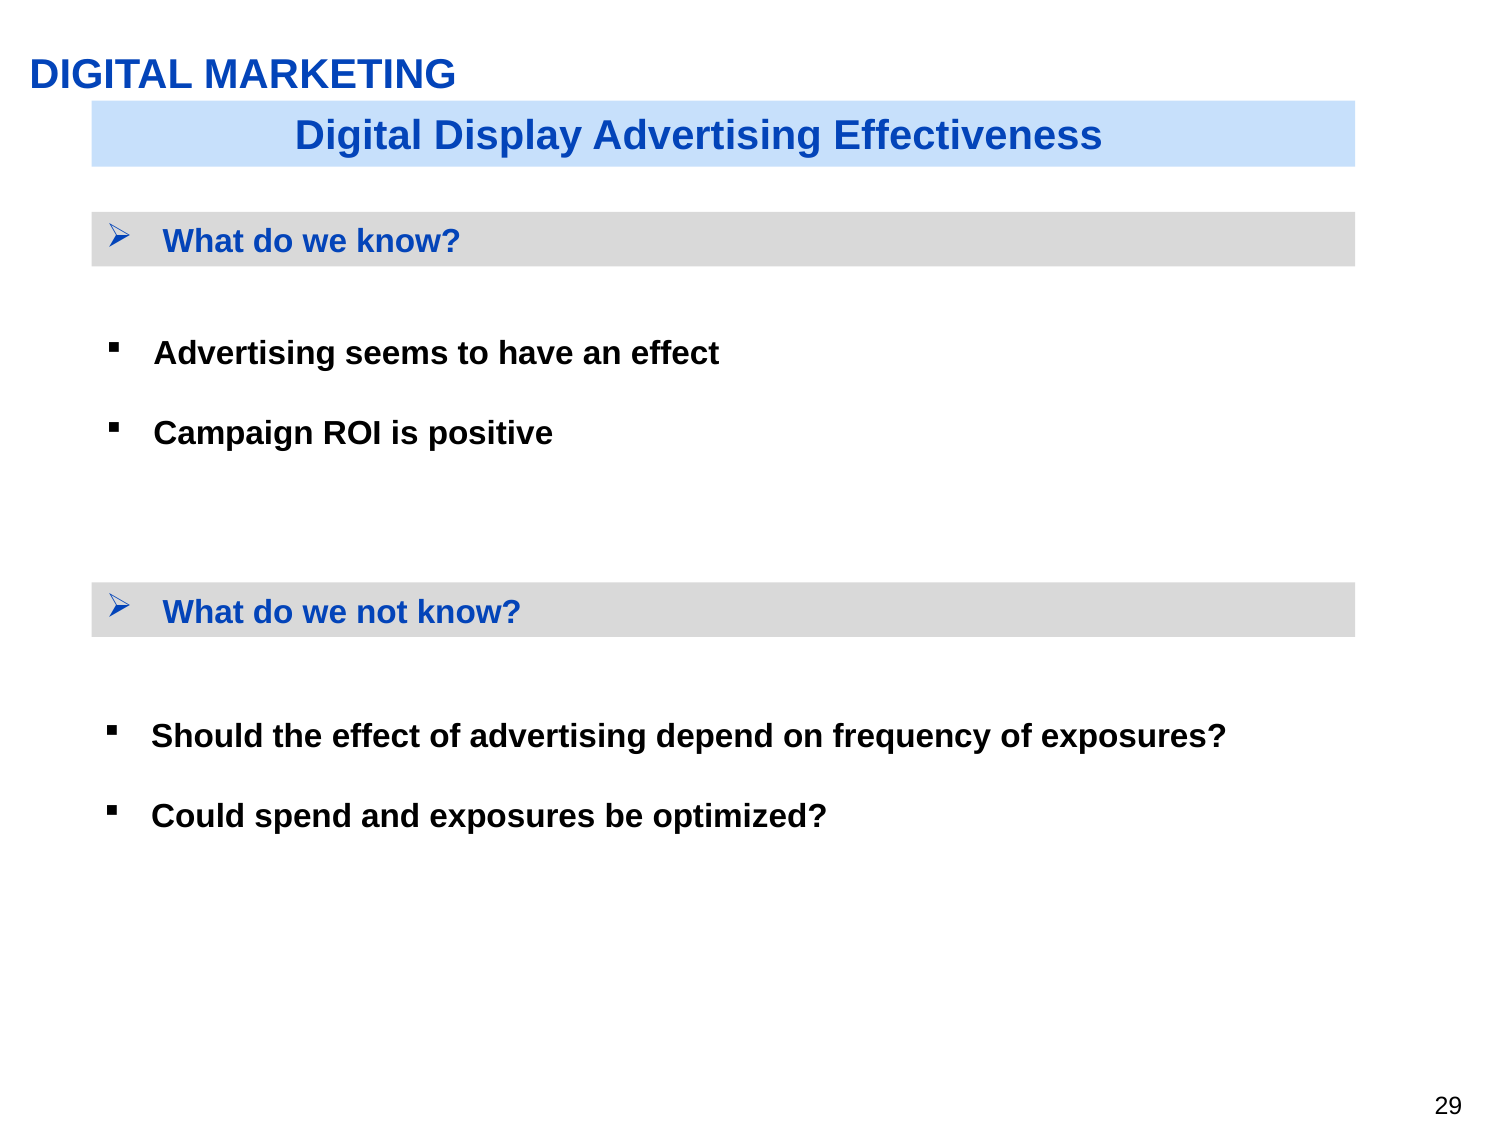

# DIGITAL MARKETING

Digital Display Advertising Effectiveness
What do we know?
Advertising seems to have an effect

Campaign ROI is positive
What do we not know?
Should the effect of advertising depend on frequency of exposures?

Could spend and exposures be optimized?
29